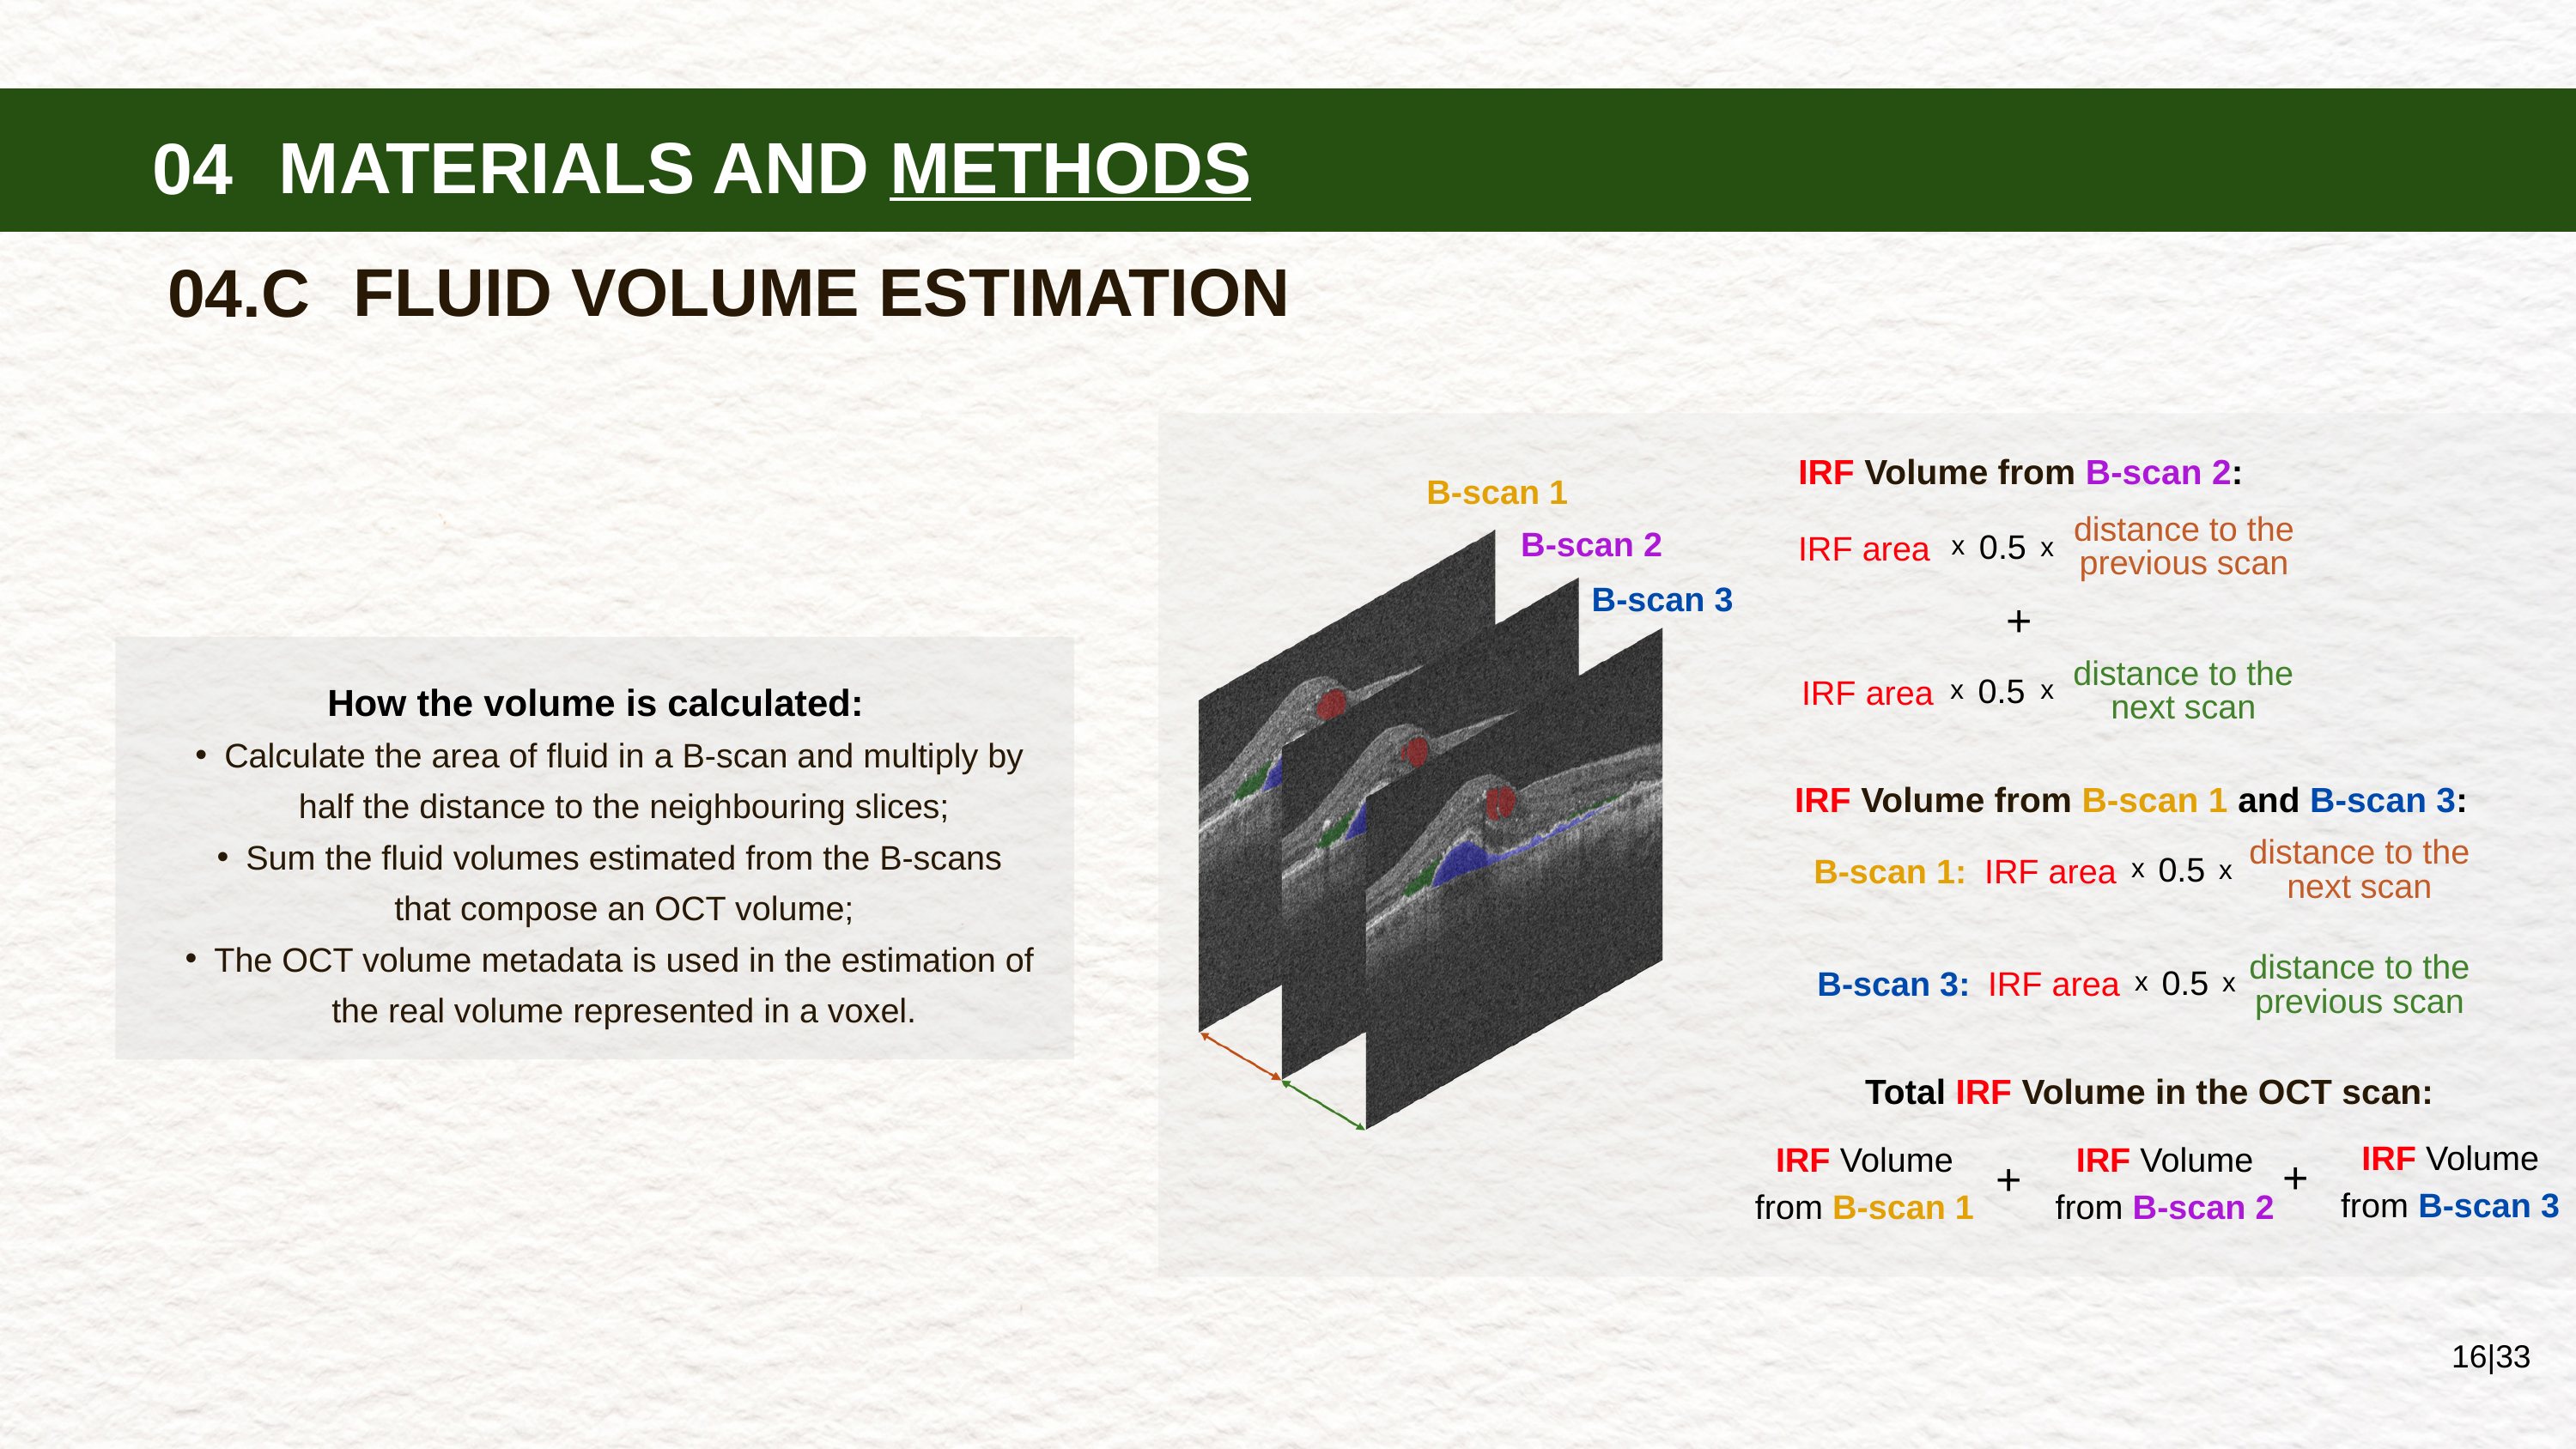

MATERIALS AND METHODS
04
MATERIALS AND METHODS
04
MATERIALS AND METHODS
04
FLUID VOLUME ESTIMATION
04.C

IRF Volume from B-scan 2:
B-scan 1
distance to the previous scan
B-scan 2
0.5
IRF area
x
x

B-scan 3
+

How the volume is calculated:
Calculate the area of fluid in a B-scan and multiply by half the distance to the neighbouring slices;
Sum the fluid volumes estimated from the B-scans that compose an OCT volume;
The OCT volume metadata is used in the estimation of the real volume represented in a voxel.
distance to the next scan
0.5
IRF area
x
x
IRF Volume from B-scan 1 and B-scan 3:
distance to the next scan
0.5
B-scan 1:
IRF area
x
x

distance to the previous scan
0.5
B-scan 3:
IRF area
x
x
Total IRF Volume in the OCT scan:

IRF Volume from B-scan 3
IRF Volume from B-scan 1
IRF Volume from B-scan 2
+
+
16|33